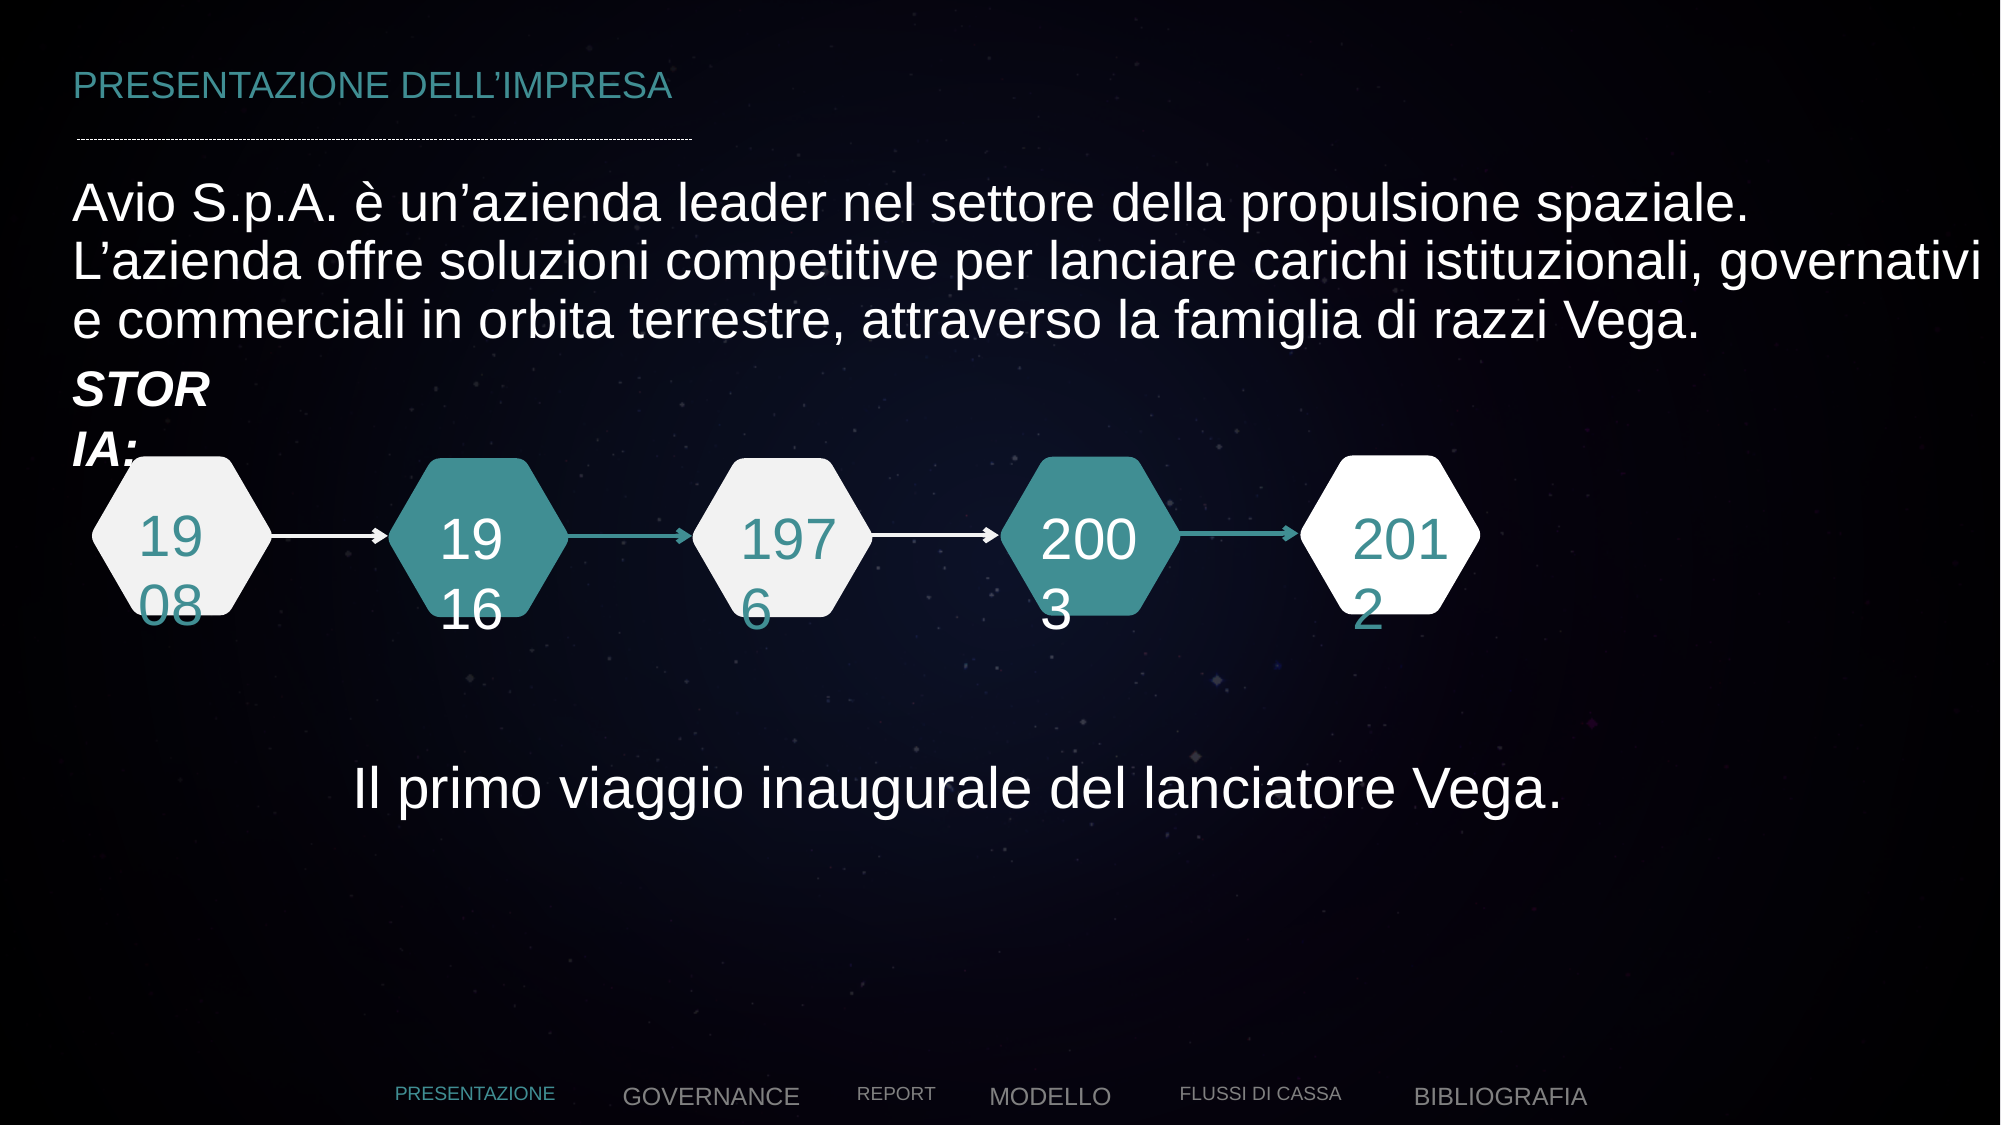

# PRESENTAZIONE DELL’IMPRESA

Avio S.p.A. è un’azienda leader nel settore della propulsione spaziale. L’azienda offre soluzioni competitive per lanciare carichi istituzionali, governativi e commerciali in orbita terrestre, attraverso la famiglia di razzi Vega.

STORIA:

1908
2003
1916
2012
1976
Il primo viaggio inaugurale del lanciatore Vega​.

PRESENTAZIONE

GOVERNANCE

REPORT

MODELLO

FLUSSI DI CASSA

BIBLIOGRAFIA